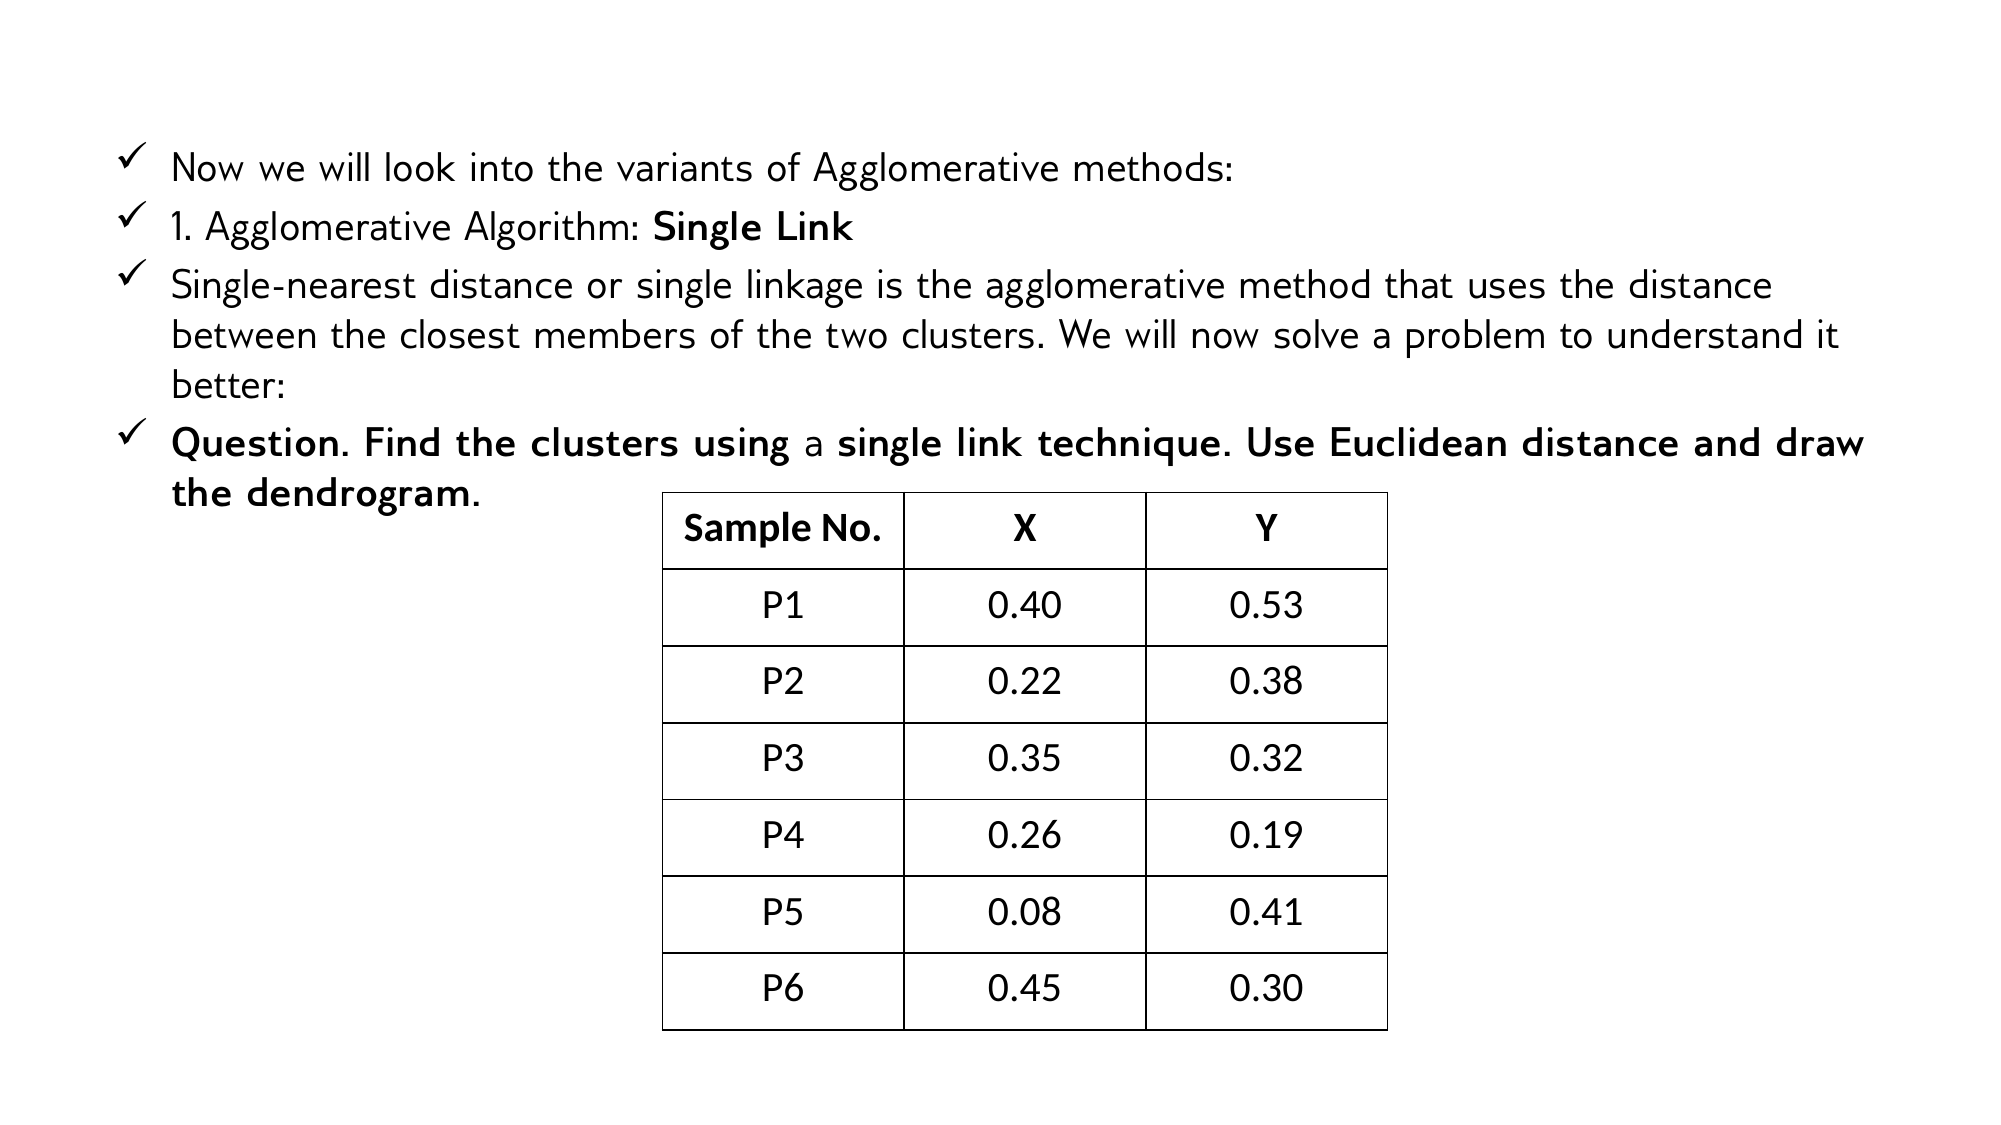

Now we will look into the variants of Agglomerative methods:
1. Agglomerative Algorithm: Single Link
Single-nearest distance or single linkage is the agglomerative method that uses the distance between the closest members of the two clusters. We will now solve a problem to understand it better:
Question. Find the clusters using a single link technique. Use Euclidean distance and draw the dendrogram.

| Sample No. | X | Y |
| --- | --- | --- |
| P1 | 0.40 | 0.53 |
| P2 | 0.22 | 0.38 |
| P3 | 0.35 | 0.32 |
| P4 | 0.26 | 0.19 |
| P5 | 0.08 | 0.41 |
| P6 | 0.45 | 0.30 |